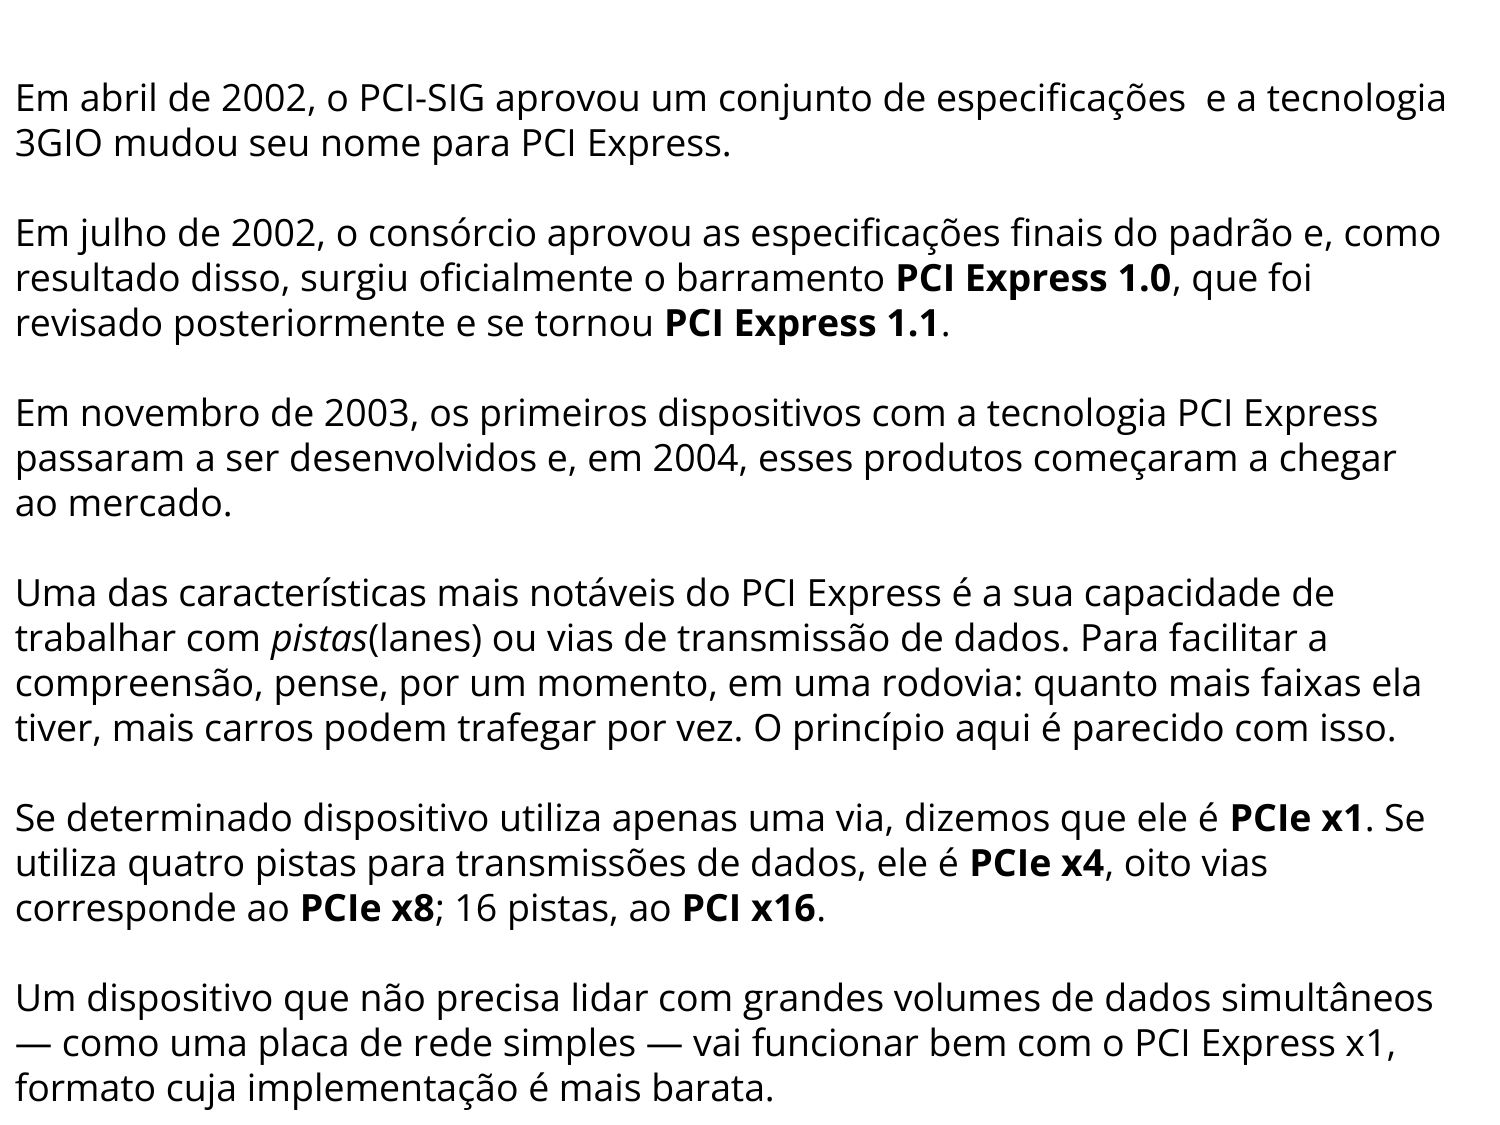

Em abril de 2002, o PCI-SIG aprovou um conjunto de especificações  e a tecnologia 3GIO mudou seu nome para PCI Express.

Em julho de 2002, o consórcio aprovou as especificações finais do padrão e, como resultado disso, surgiu oficialmente o barramento PCI Express 1.0, que foi revisado posteriormente e se tornou PCI Express 1.1.

Em novembro de 2003, os primeiros dispositivos com a tecnologia PCI Express passaram a ser desenvolvidos e, em 2004, esses produtos começaram a chegar ao mercado.

Uma das características mais notáveis do PCI Express é a sua capacidade de trabalhar com pistas(lanes) ou vias de transmissão de dados. Para facilitar a compreensão, pense, por um momento, em uma rodovia: quanto mais faixas ela tiver, mais carros podem trafegar por vez. O princípio aqui é parecido com isso.

Se determinado dispositivo utiliza apenas uma via, dizemos que ele é PCIe x1. Se utiliza quatro pistas para transmissões de dados, ele é PCIe x4, oito vias corresponde ao PCIe x8; 16 pistas, ao PCI x16.

Um dispositivo que não precisa lidar com grandes volumes de dados simultâneos — como uma placa de rede simples — vai funcionar bem com o PCI Express x1, formato cuja implementação é mais barata.